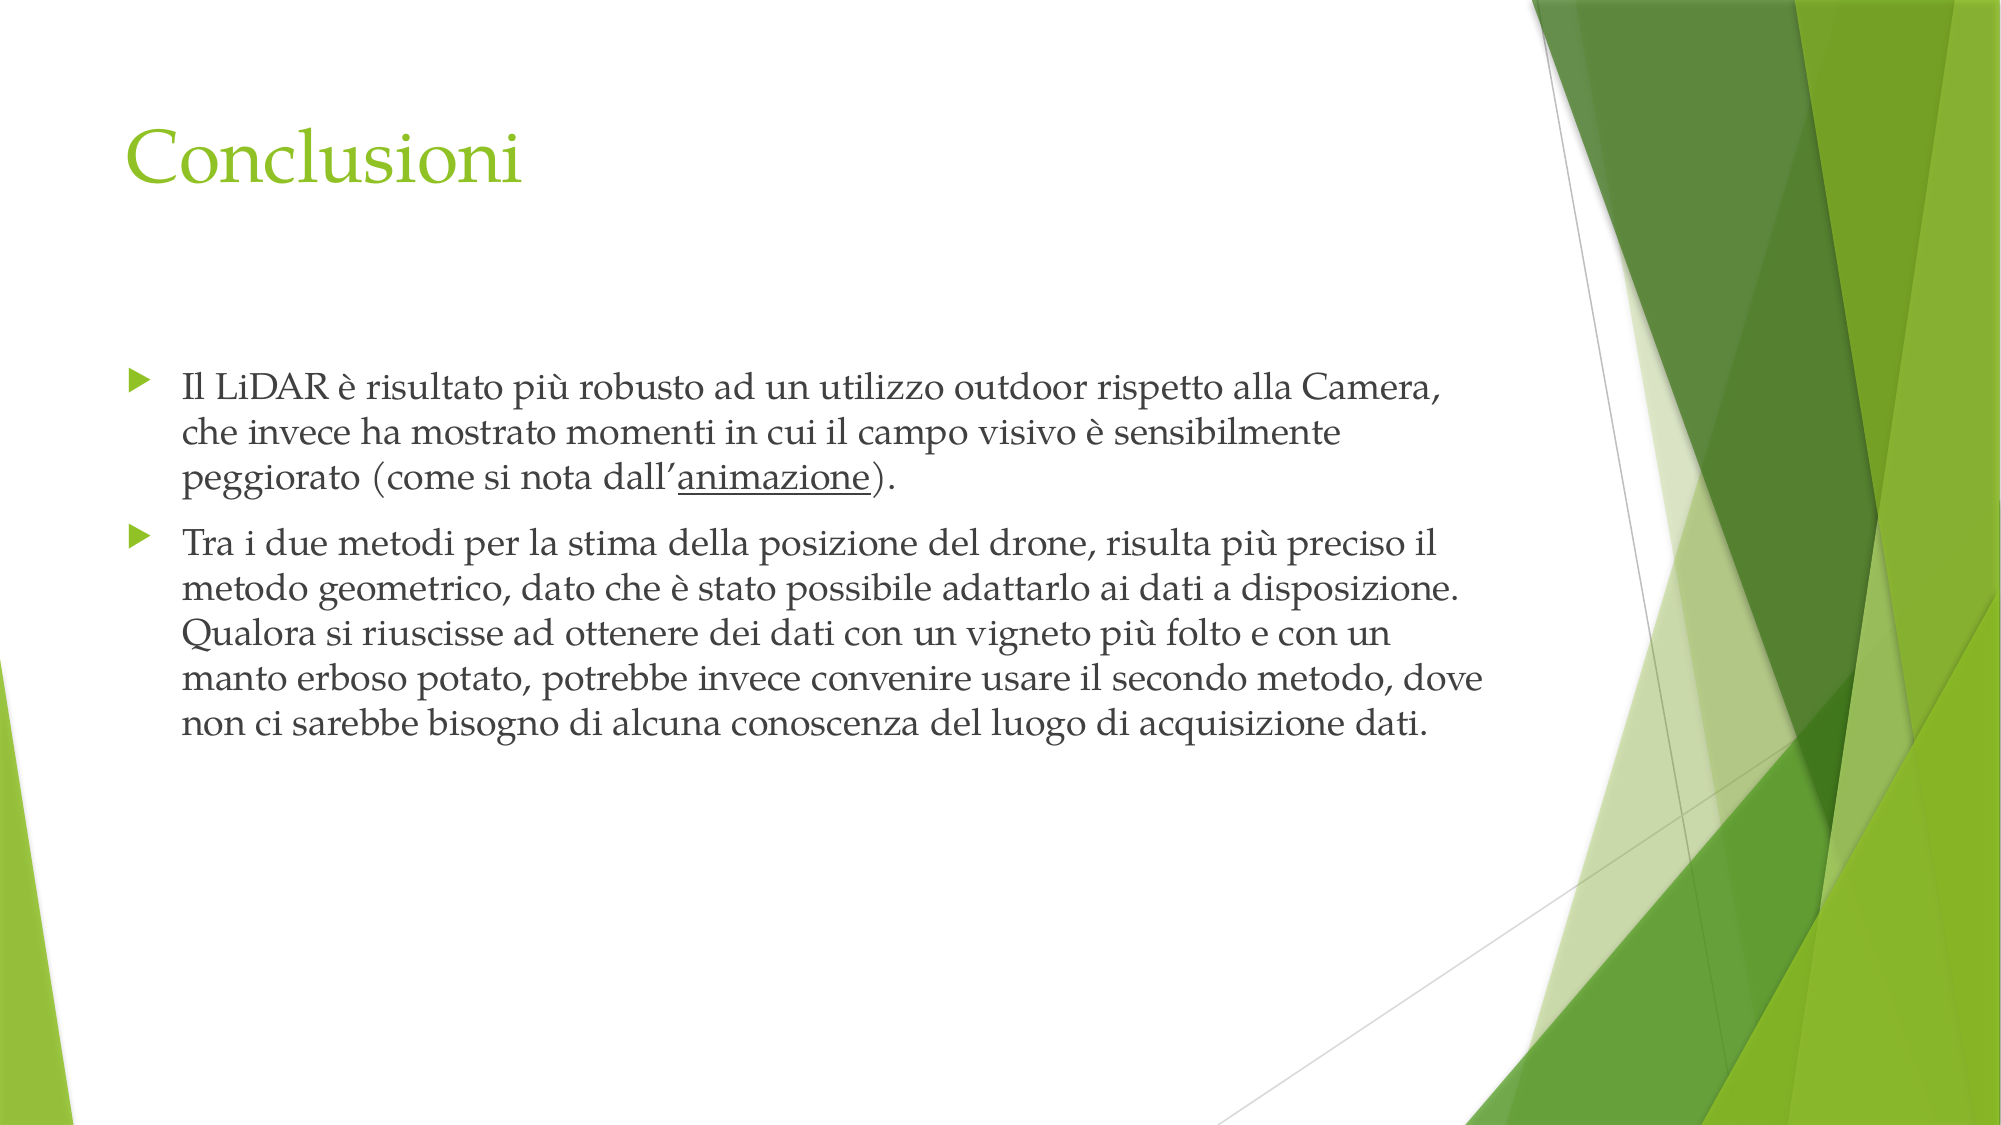

# Conclusioni
Il LiDAR è risultato più robusto ad un utilizzo outdoor rispetto alla Camera, che invece ha mostrato momenti in cui il campo visivo è sensibilmente peggiorato (come si nota dall’animazione).
Tra i due metodi per la stima della posizione del drone, risulta più preciso il metodo geometrico, dato che è stato possibile adattarlo ai dati a disposizione. Qualora si riuscisse ad ottenere dei dati con un vigneto più folto e con un manto erboso potato, potrebbe invece convenire usare il secondo metodo, dove non ci sarebbe bisogno di alcuna conoscenza del luogo di acquisizione dati.